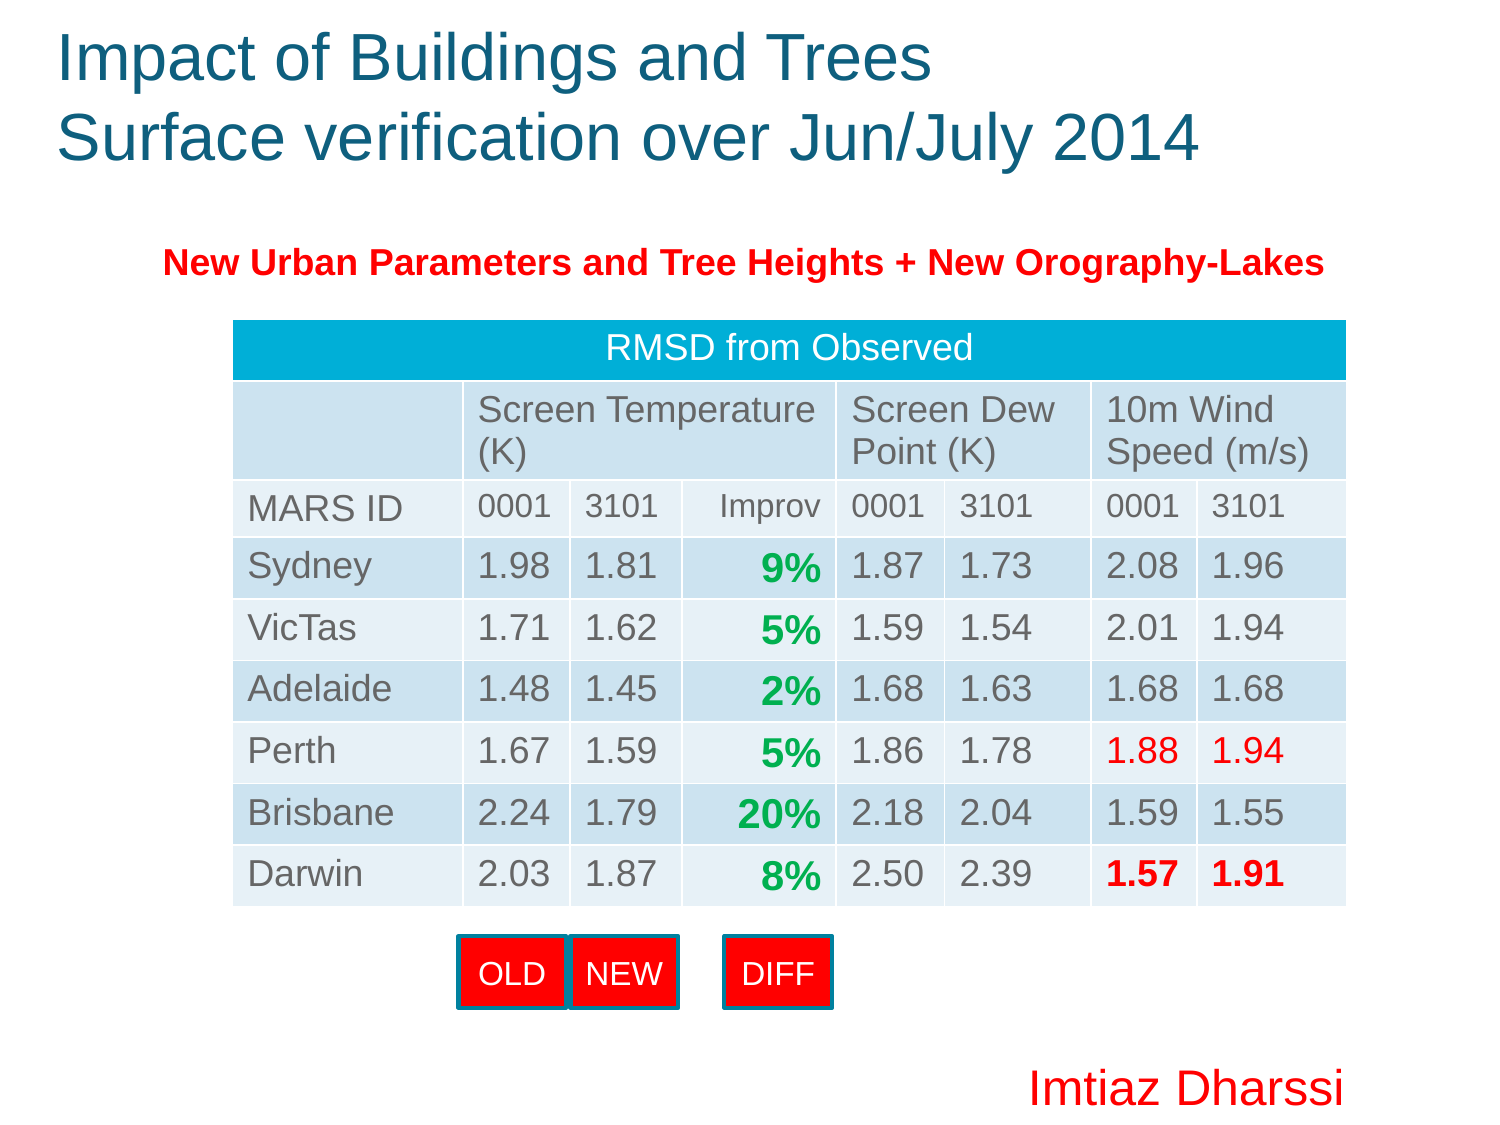

# Impact of Buildings and Trees Surface verification over Jun/July 2014
New Urban Parameters and Tree Heights + New Orography-Lakes
| RMSD from Observed |  |  |  |  |  |  |  |
| --- | --- | --- | --- | --- | --- | --- | --- |
|  | Screen Temperature (K) |  |  | Screen Dew Point (K) |  | 10m Wind Speed (m/s) |  |
| MARS ID | 0001 | 3101 | Improv | 0001 | 3101 | 0001 | 3101 |
| Sydney | 1.98 | 1.81 | 9% | 1.87 | 1.73 | 2.08 | 1.96 |
| VicTas | 1.71 | 1.62 | 5% | 1.59 | 1.54 | 2.01 | 1.94 |
| Adelaide | 1.48 | 1.45 | 2% | 1.68 | 1.63 | 1.68 | 1.68 |
| Perth | 1.67 | 1.59 | 5% | 1.86 | 1.78 | 1.88 | 1.94 |
| Brisbane | 2.24 | 1.79 | 20% | 2.18 | 2.04 | 1.59 | 1.55 |
| Darwin | 2.03 | 1.87 | 8% | 2.50 | 2.39 | 1.57 | 1.91 |
NEW
OLD
DIFF
Imtiaz Dharssi